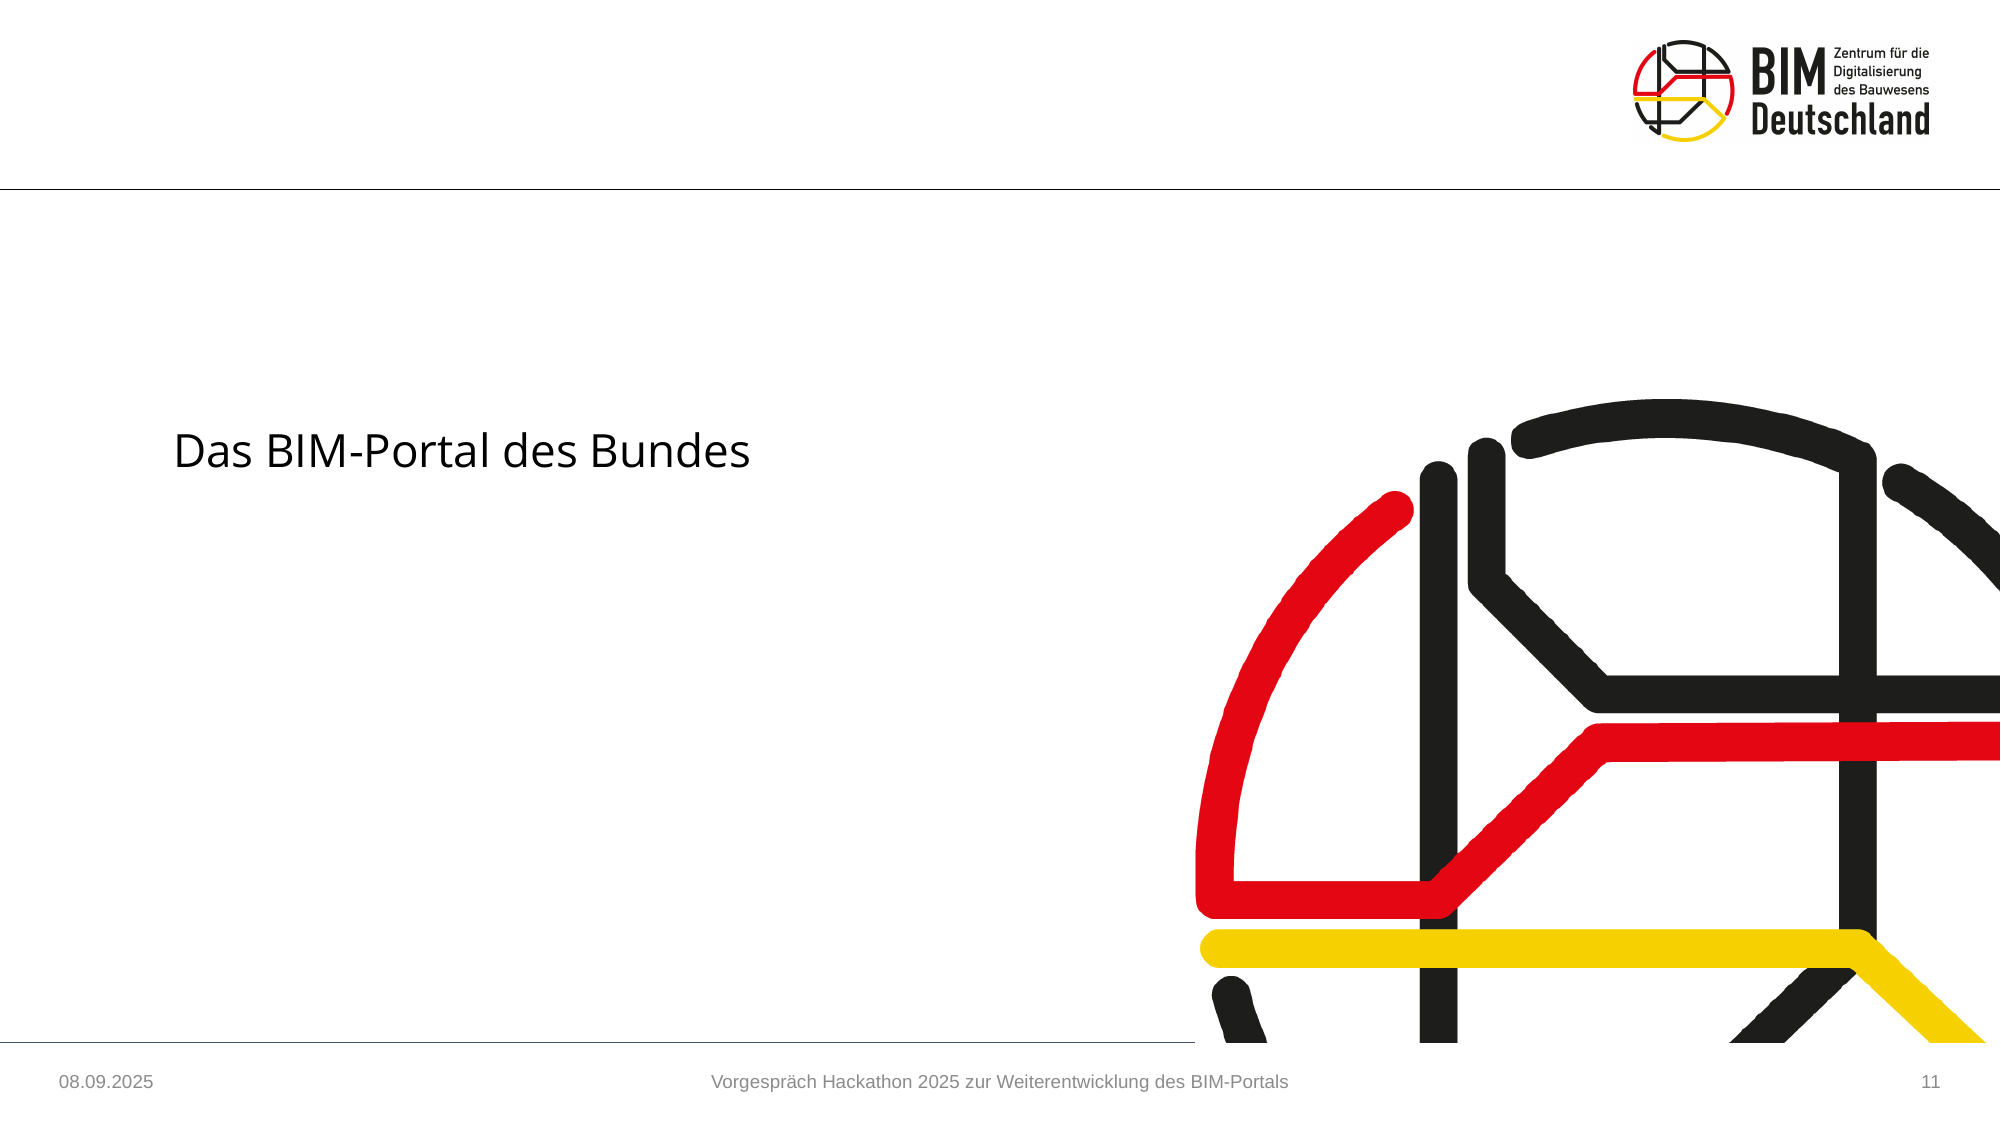

Das BIM-Portal des Bundes
08.09.2025
Vorgespräch Hackathon 2025 zur Weiterentwicklung des BIM-Portals
11